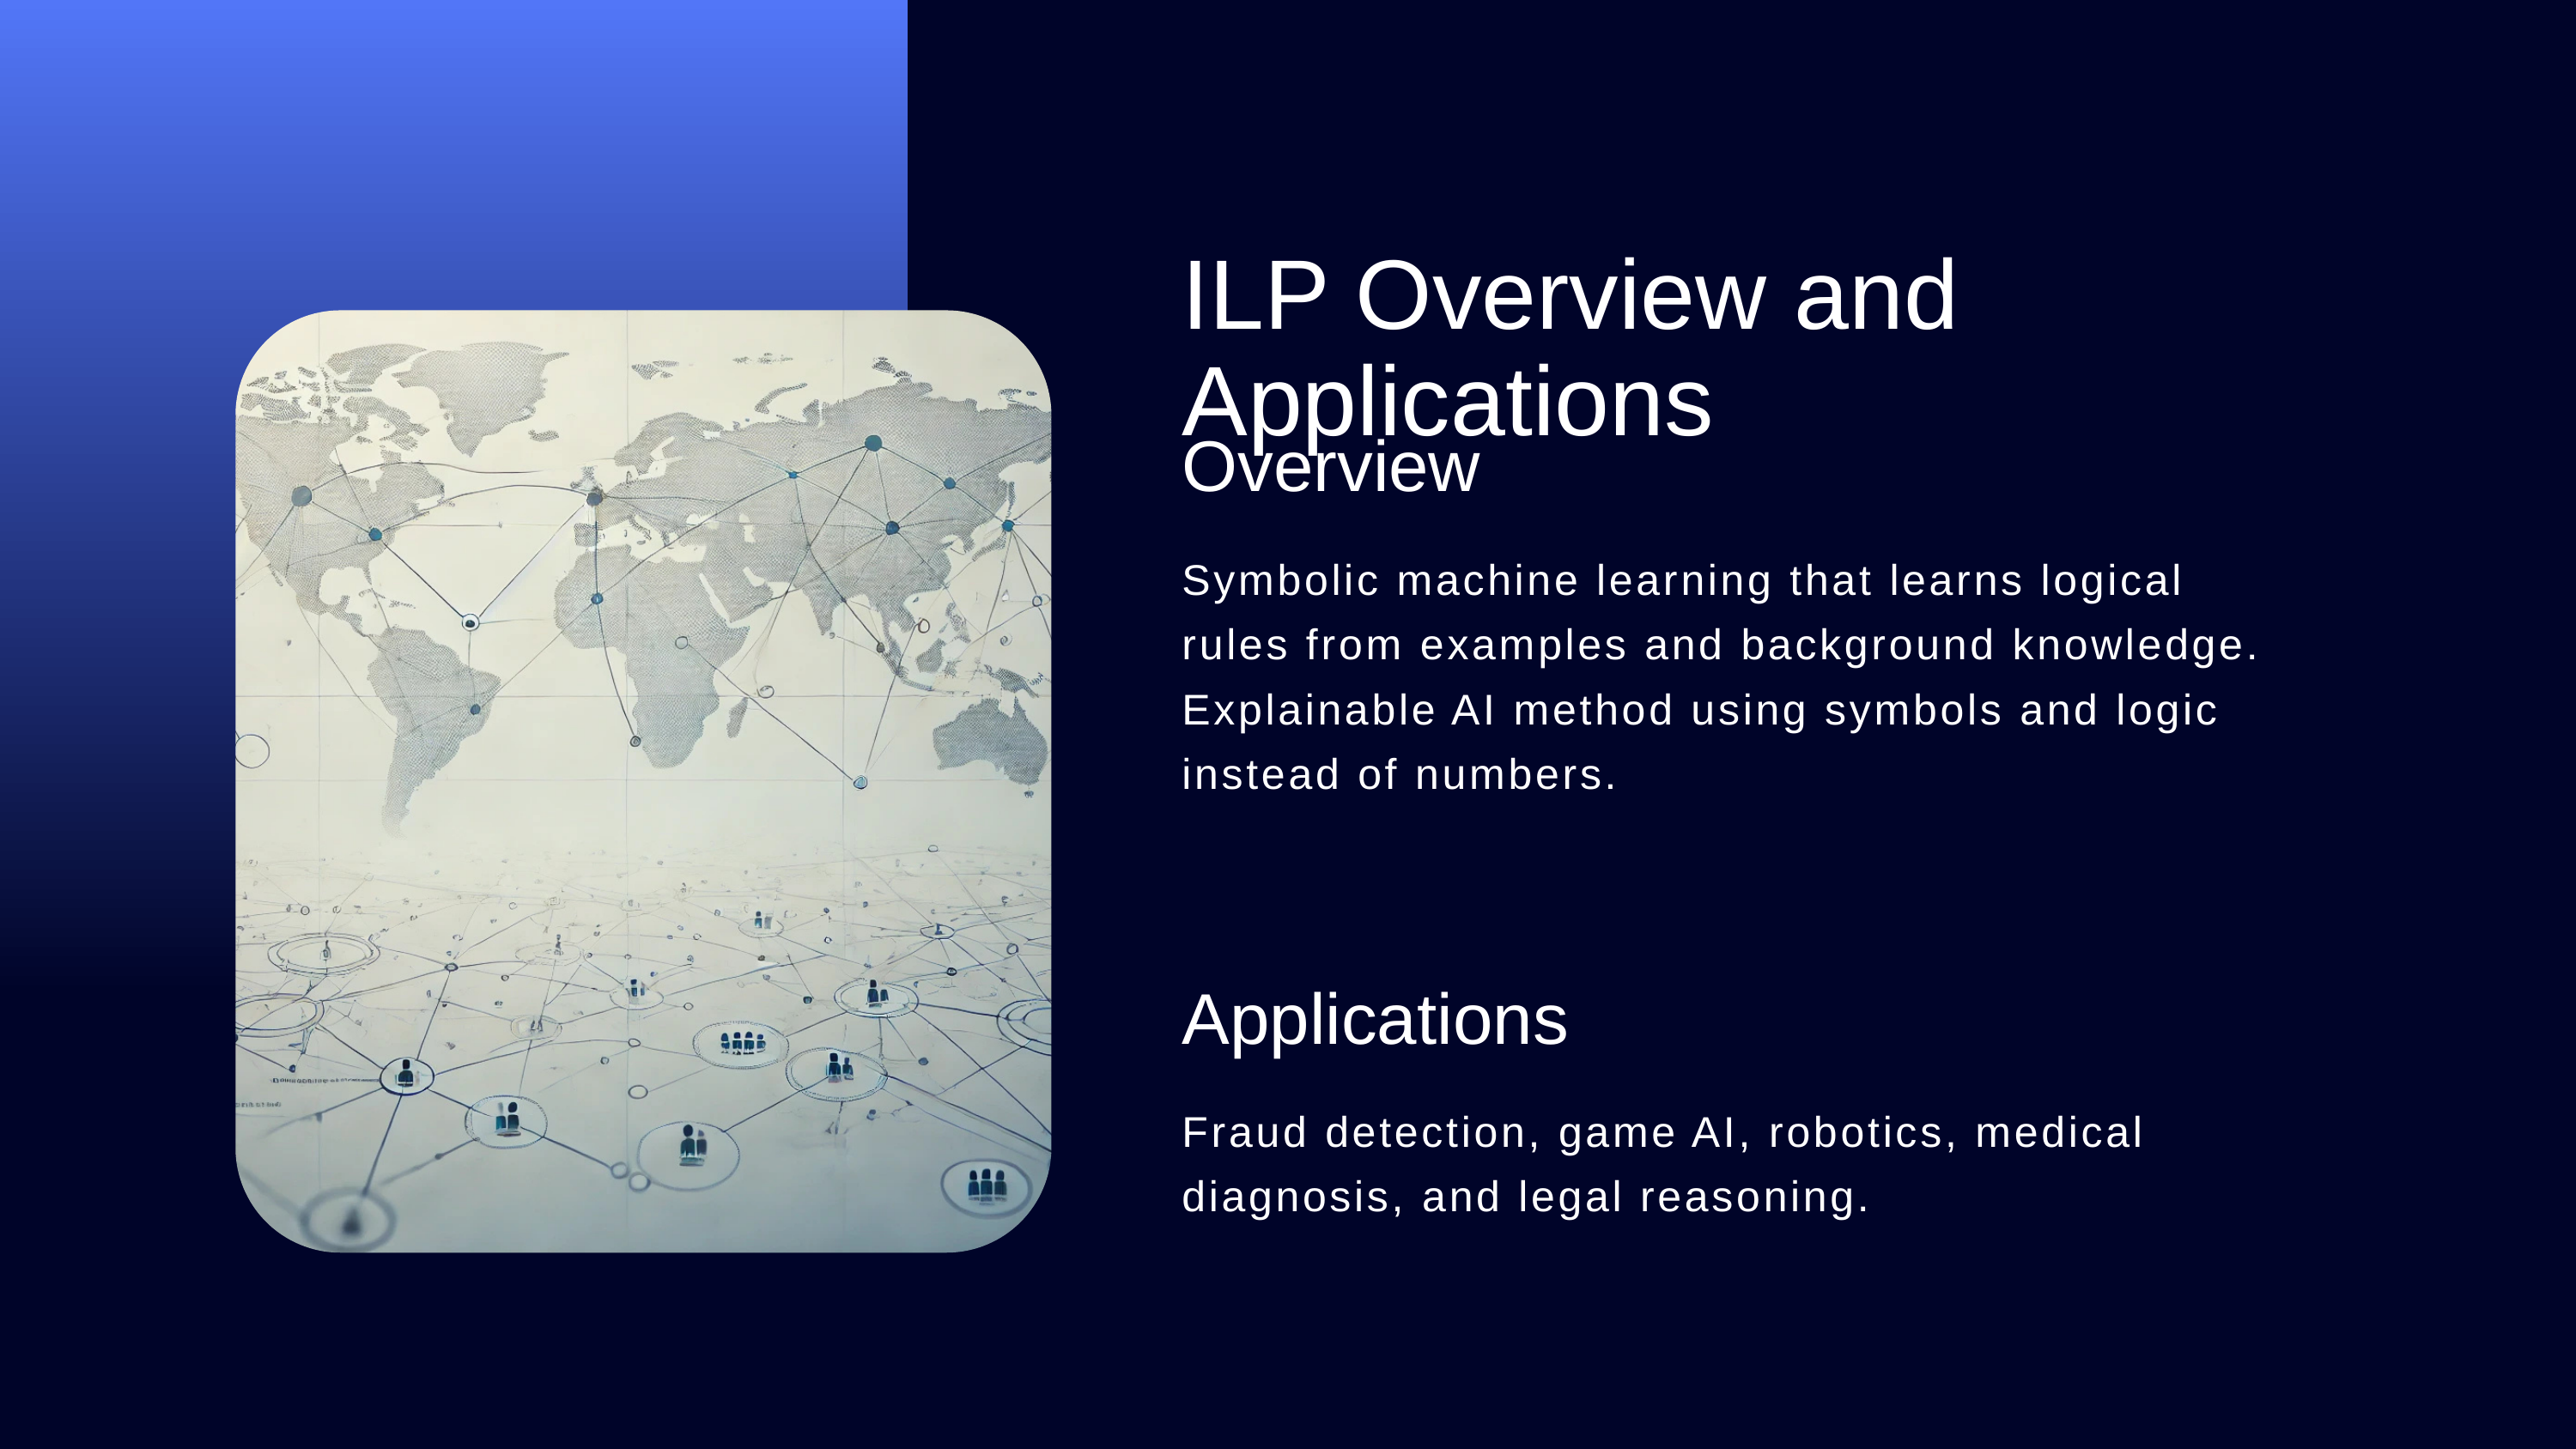

ILP Overview and Applications
Overview
Symbolic machine learning that learns logical rules from examples and background knowledge.
Explainable AI method using symbols and logic instead of numbers.
Applications
Fraud detection, game AI, robotics, medical diagnosis, and legal reasoning.